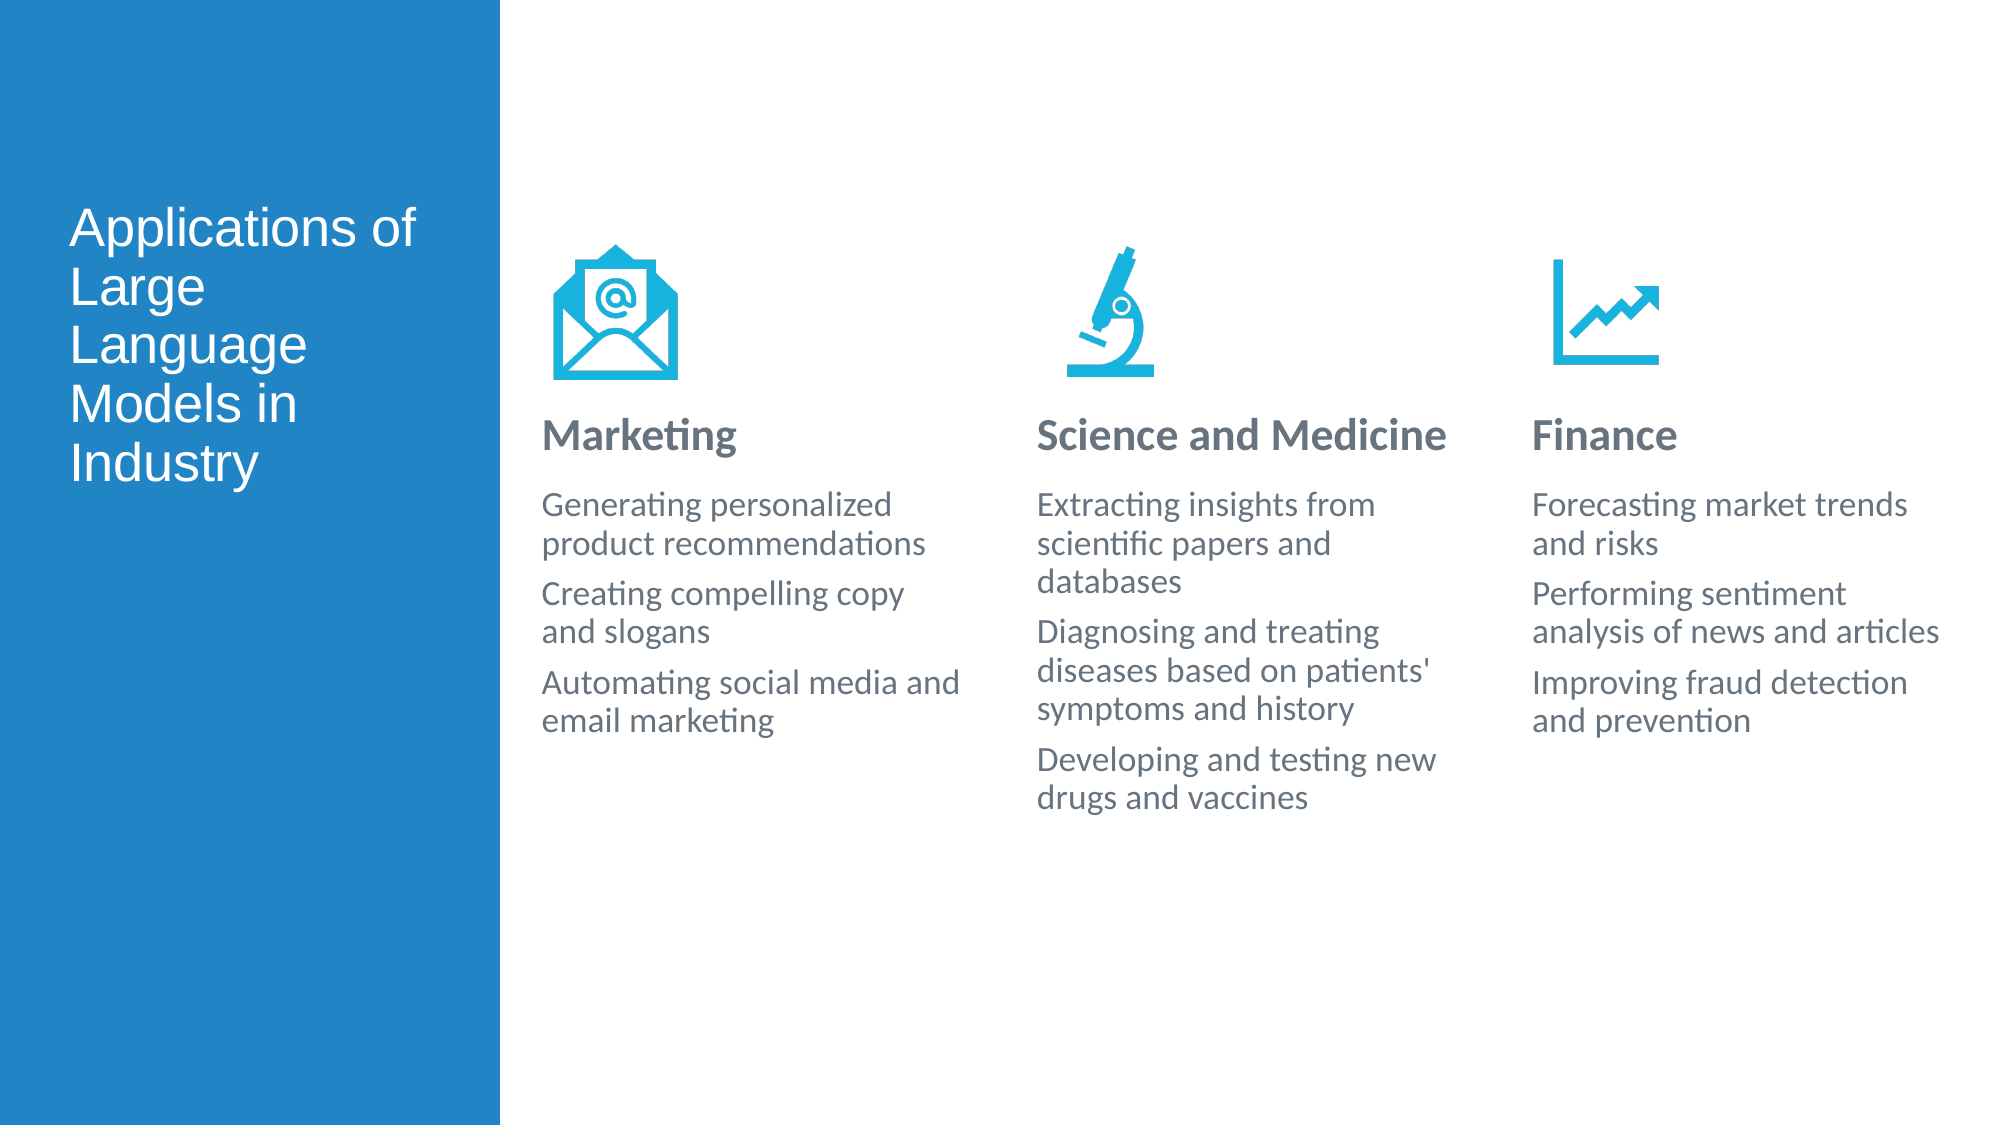

# Applications of Large Language Models in Industry
Marketing
Generating personalized product recommendations
Creating compelling copy and slogans
Automating social media and email marketing
Science and Medicine
Extracting insights from scientific papers and databases
Diagnosing and treating diseases based on patients' symptoms and history
Developing and testing new drugs and vaccines
Finance
Forecasting market trends and risks
Performing sentiment analysis of news and articles
Improving fraud detection and prevention